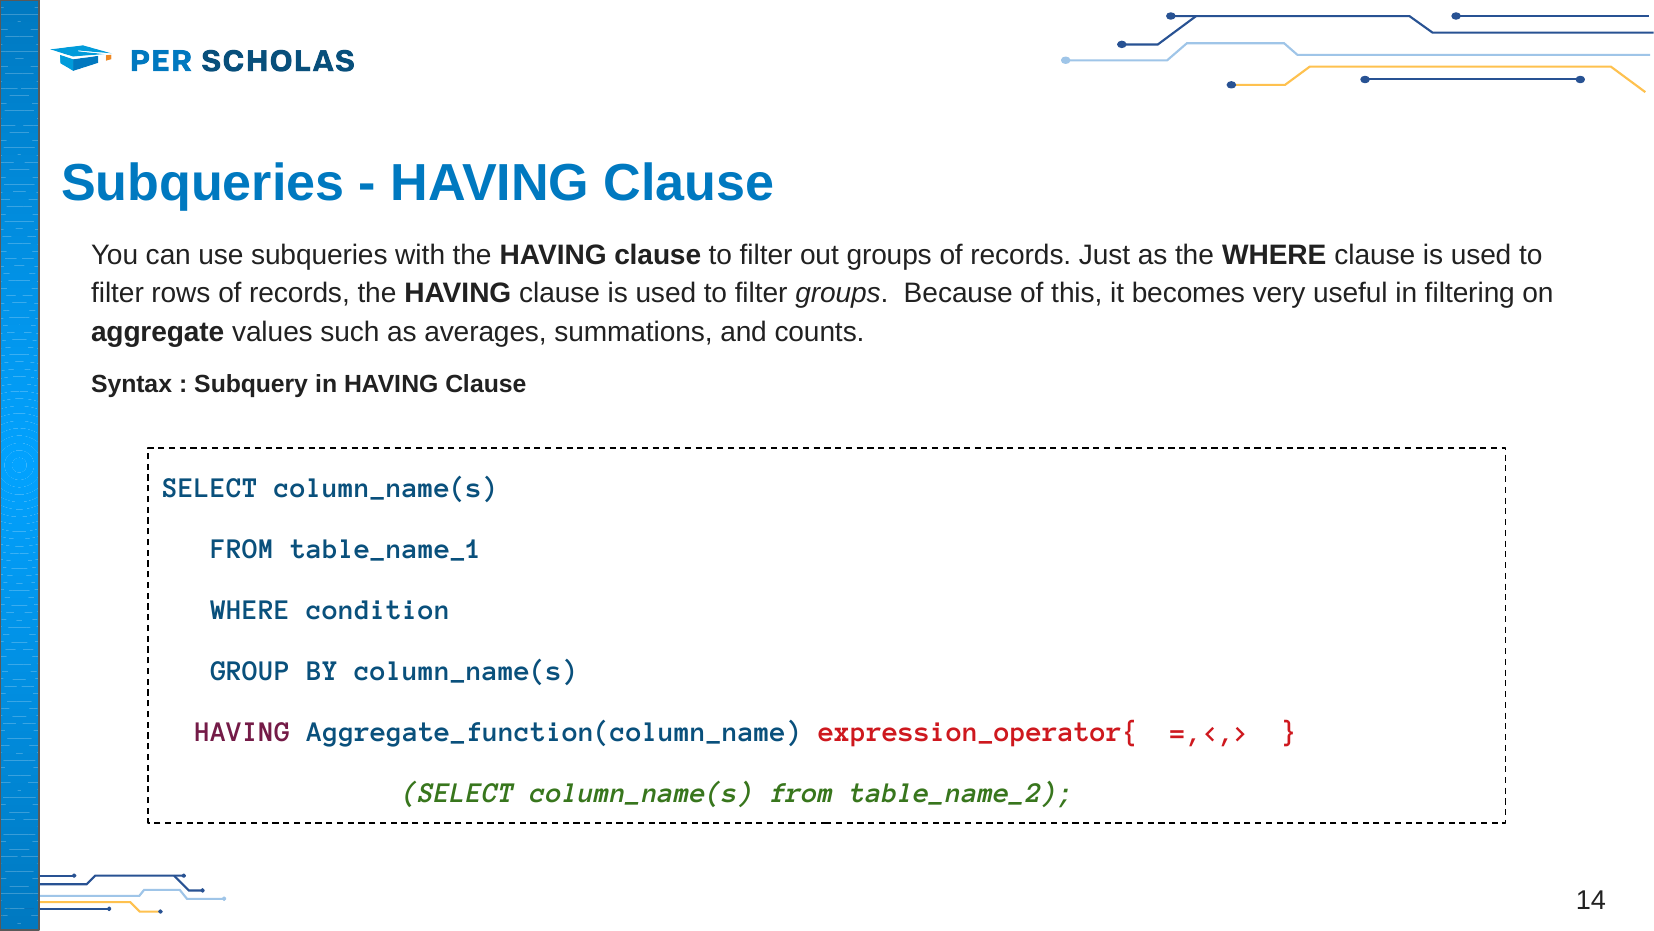

14
# Subqueries - HAVING Clause
You can use subqueries with the HAVING clause to filter out groups of records. Just as the WHERE clause is used to filter rows of records, the HAVING clause is used to filter groups.  Because of this, it becomes very useful in filtering on aggregate values such as averages, summations, and counts.
Syntax : Subquery in HAVING Clause
SELECT column_name(s)
   FROM table_name_1
   WHERE condition
   GROUP BY column_name(s)
  HAVING Aggregate_function(column_name) expression_operator{  =,<,>  }
               (SELECT column_name(s) from table_name_2);
14